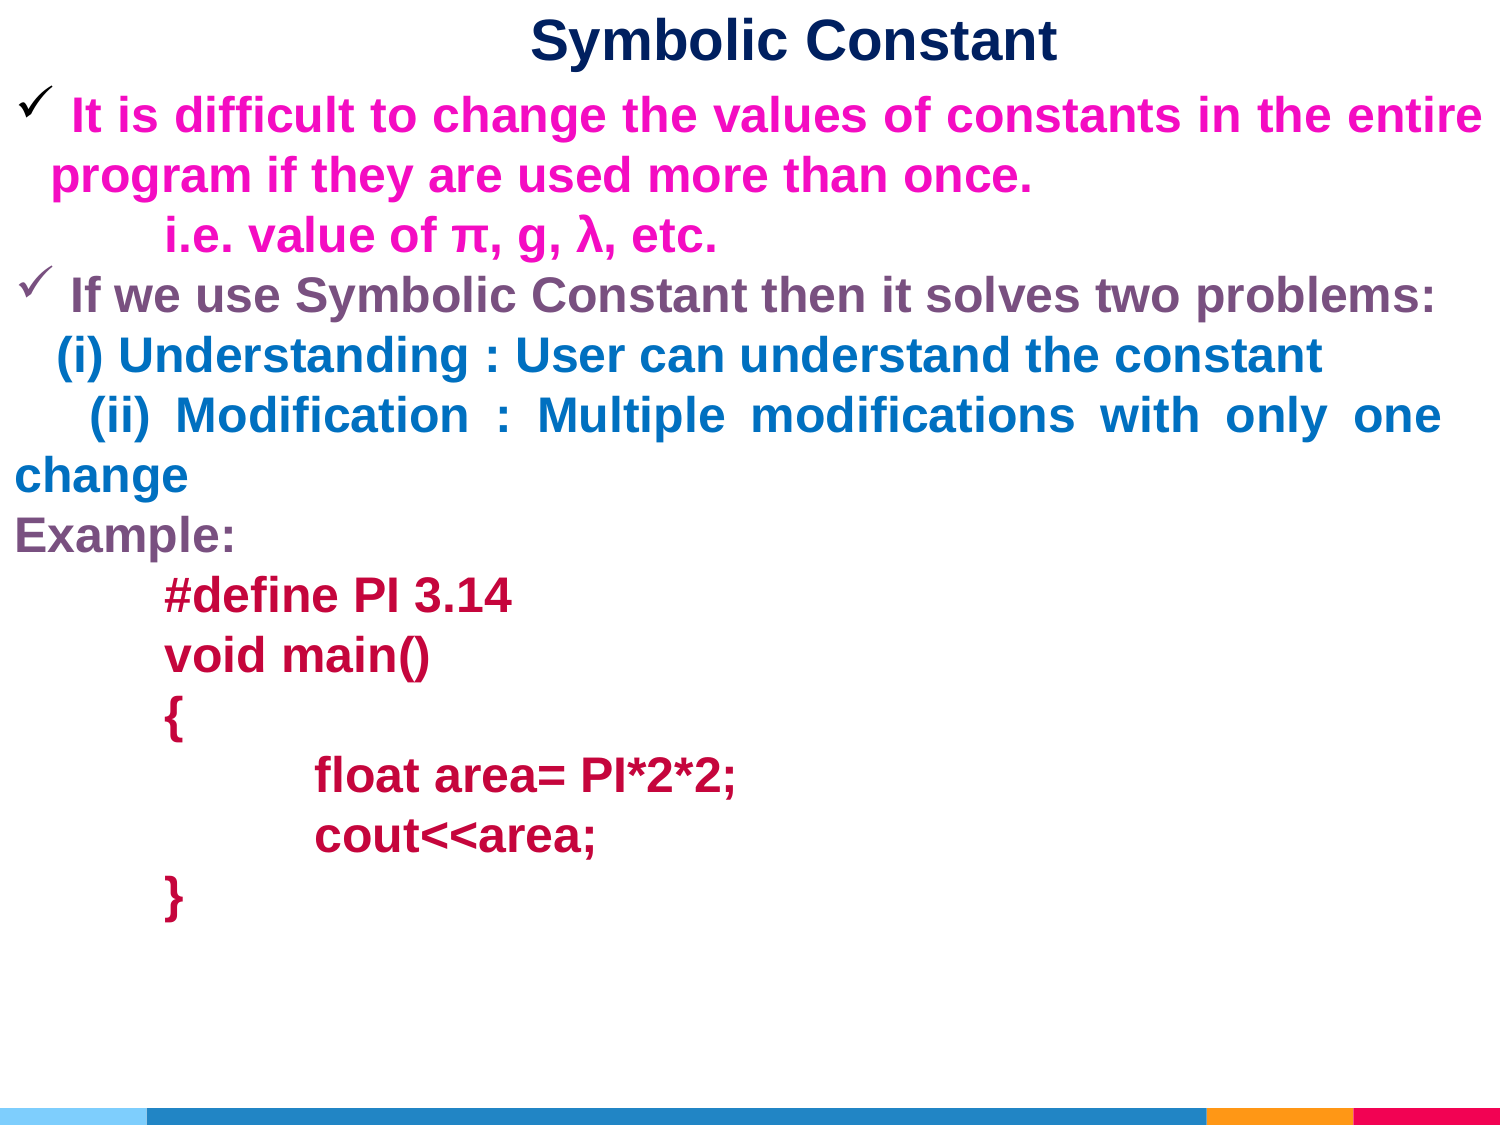

# Symbolic Constant
 It is difficult to change the values of constants in the entire program if they are used more than once.
	i.e. value of π, g, λ, etc.
 If we use Symbolic Constant then it solves two problems:
   (i) Understanding : User can understand the constant
   (ii) Modification : Multiple modifications with only one 	change
Example:
	#define PI 3.14
	void main()
	{
		float area= PI*2*2;
		cout<<area;
	}